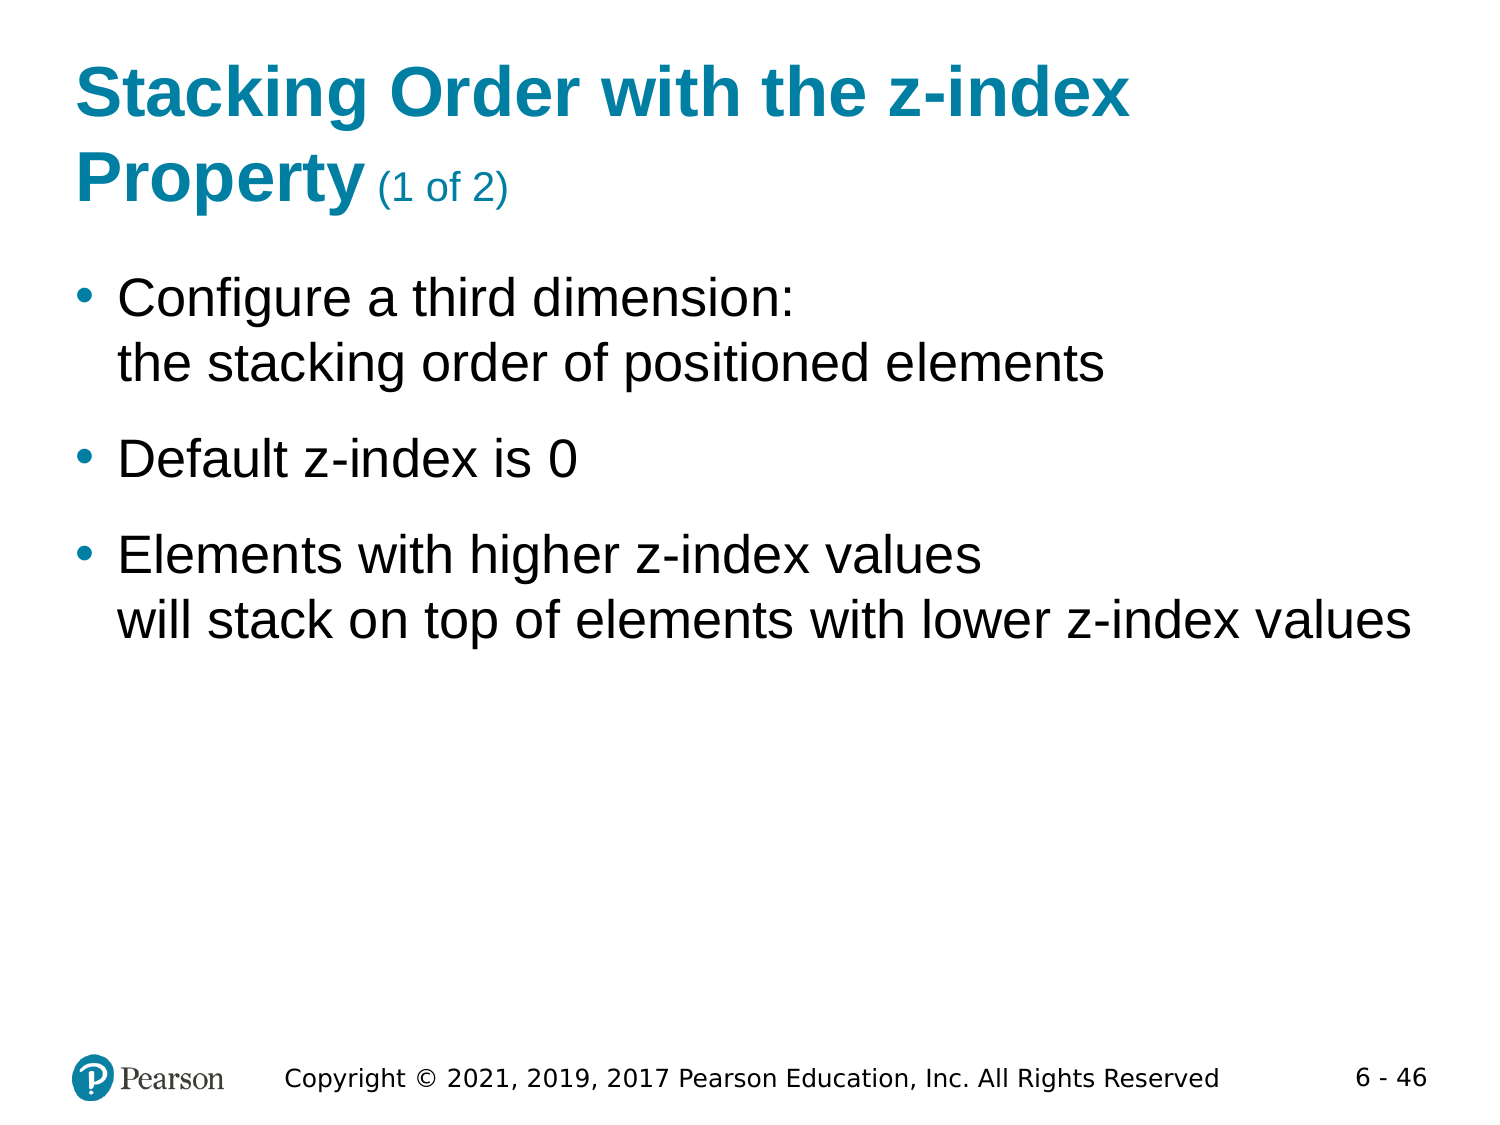

# Stacking Order with the z-index Property (1 of 2)
Configure a third dimension:
the stacking order of positioned elements
Default z-index is 0
Elements with higher z-index values
will stack on top of elements with lower z-index values